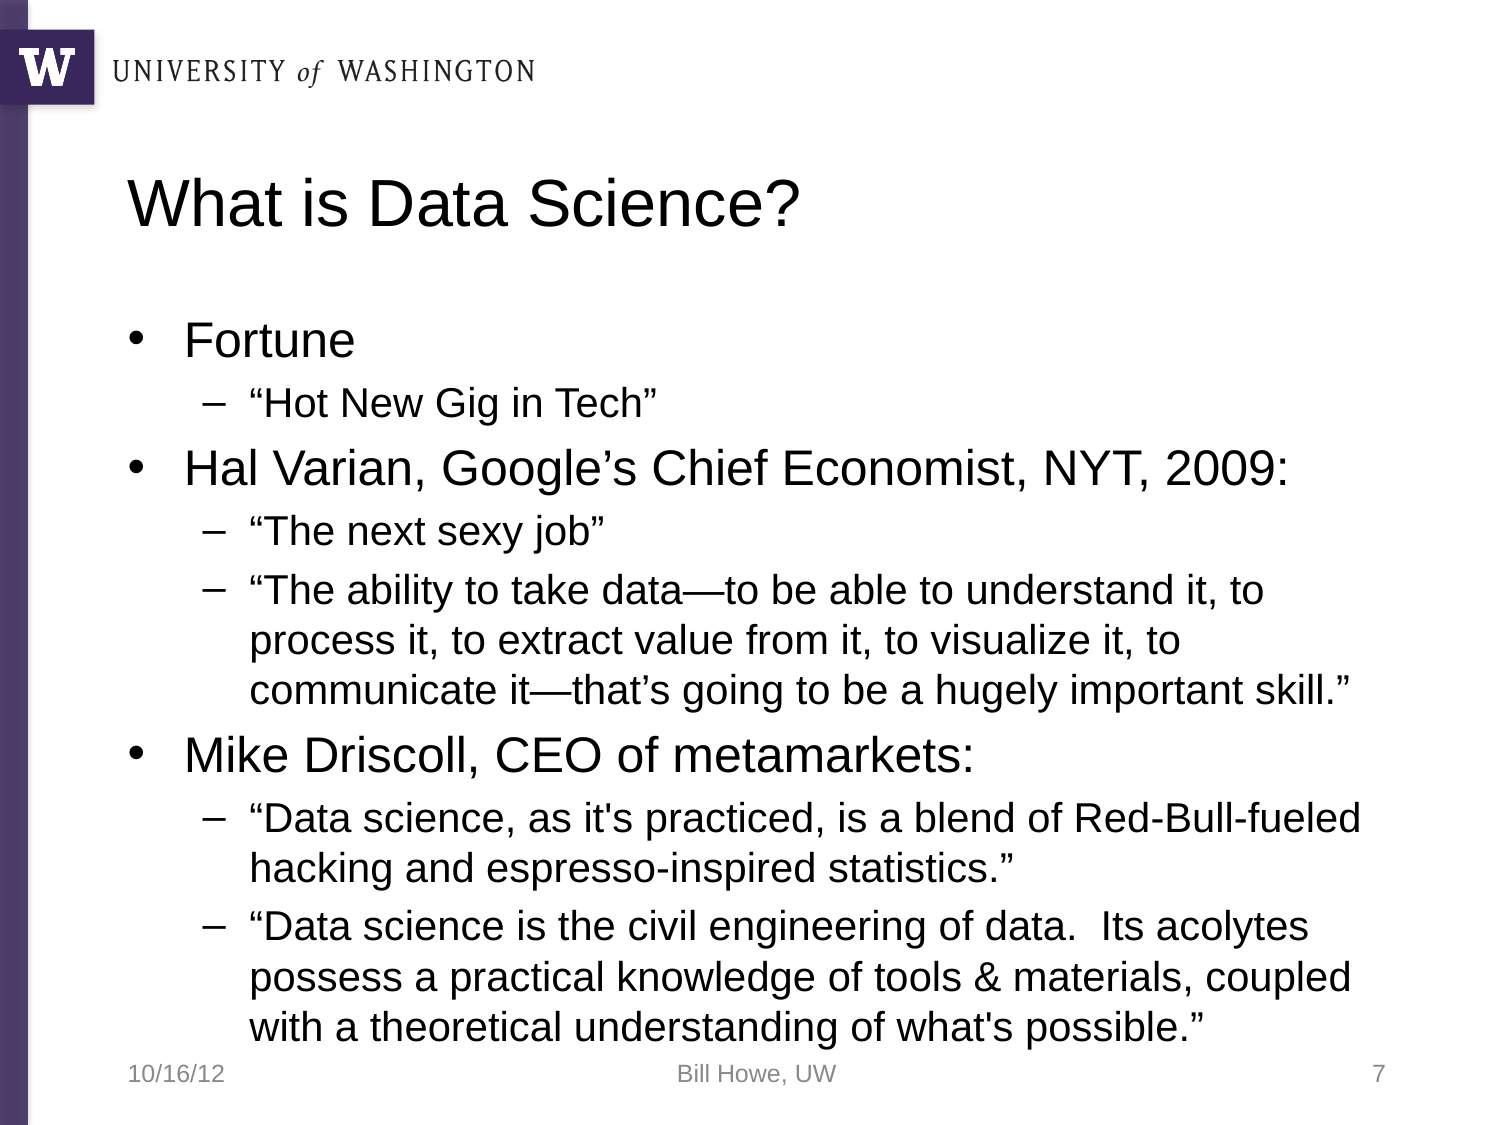

# What is Data Science?
Fortune
“Hot New Gig in Tech”
Hal Varian, Google’s Chief Economist, NYT, 2009:
“The next sexy job”
“The ability to take data—to be able to understand it, to process it, to extract value from it, to visualize it, to communicate it—that’s going to be a hugely important skill.”
Mike Driscoll, CEO of metamarkets:
“Data science, as it's practiced, is a blend of Red-Bull-fueled hacking and espresso-inspired statistics.”
“Data science is the civil engineering of data.  Its acolytes possess a practical knowledge of tools & materials, coupled with a theoretical understanding of what's possible.”

10/16/12
Bill Howe, UW
7